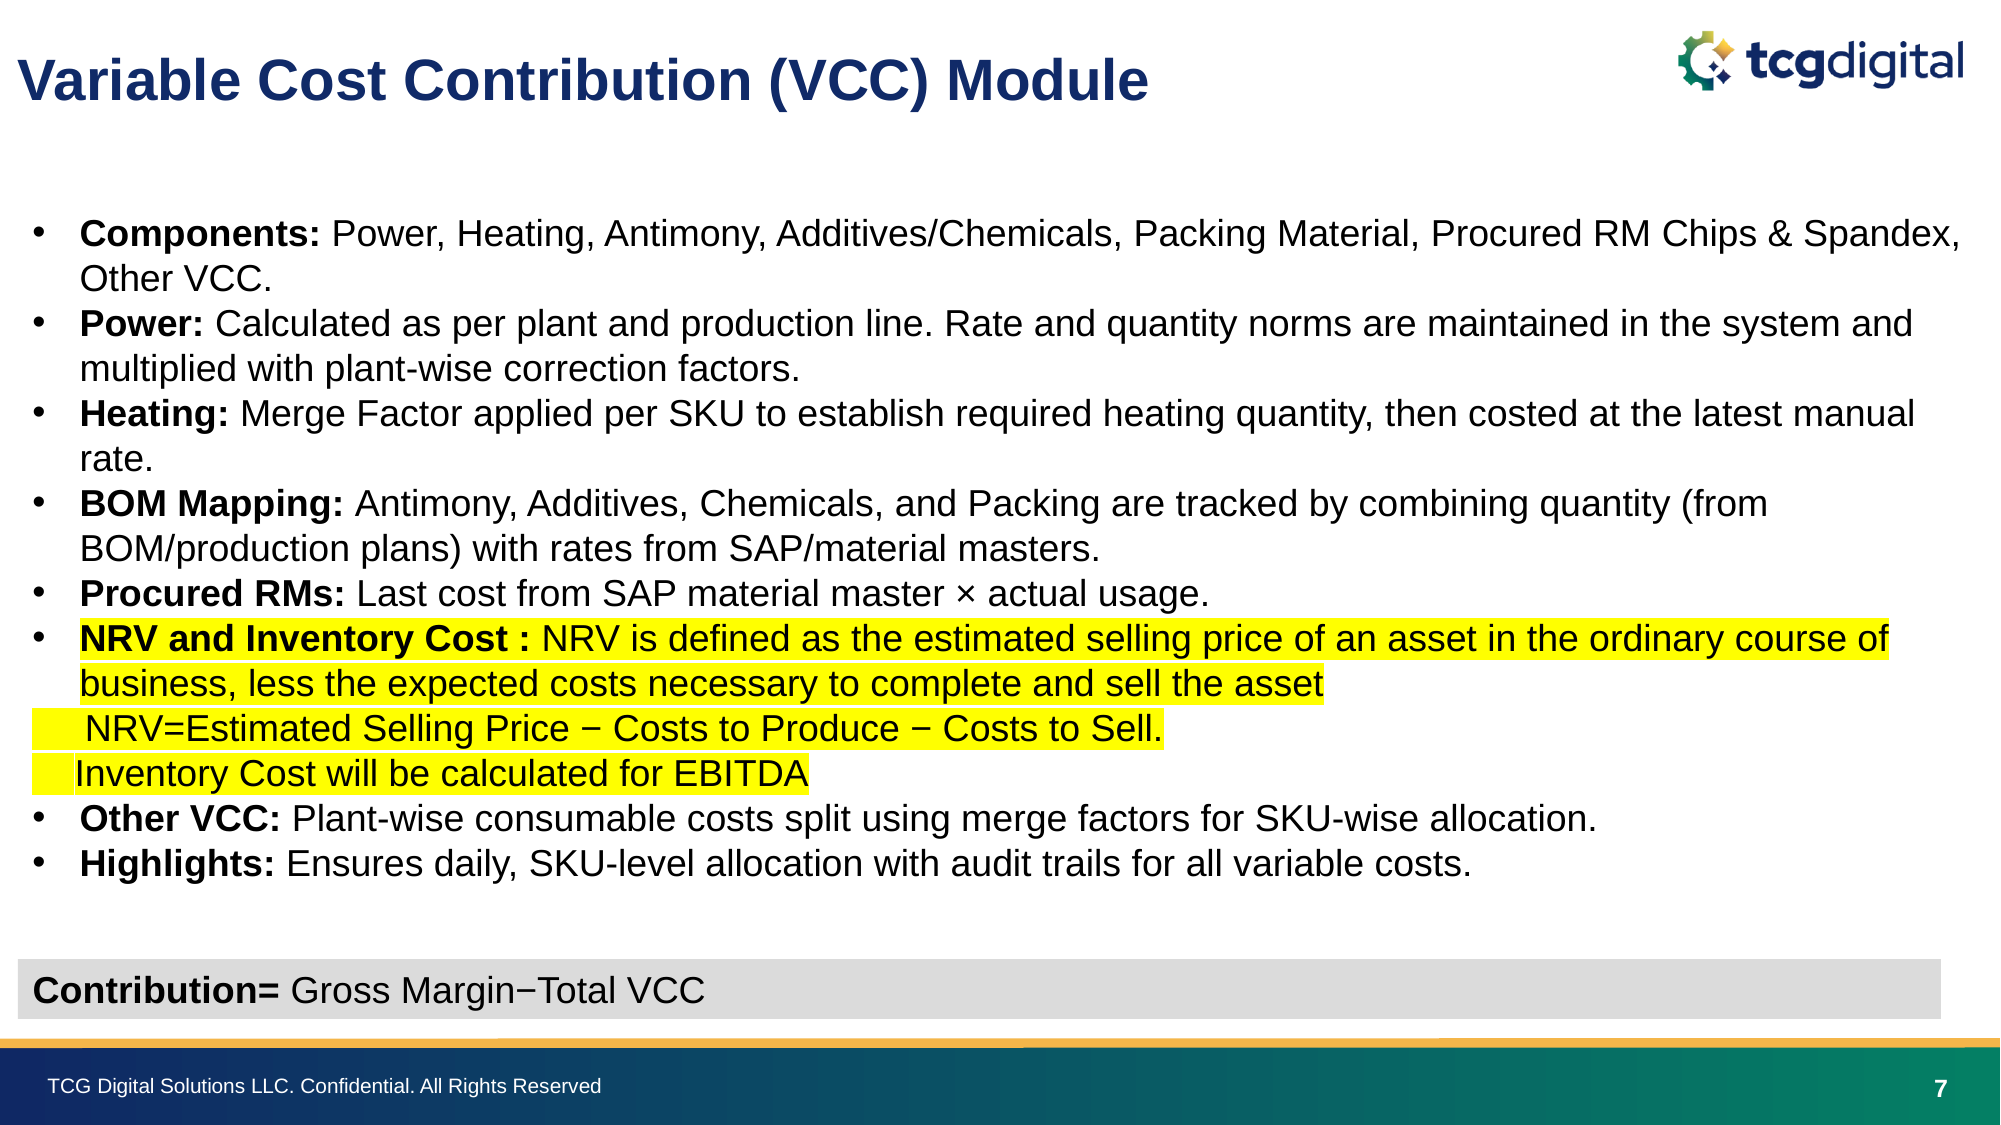

Variable Cost Contribution (VCC) Module
Components: Power, Heating, Antimony, Additives/Chemicals, Packing Material, Procured RM Chips & Spandex, Other VCC.
Power: Calculated as per plant and production line. Rate and quantity norms are maintained in the system and multiplied with plant-wise correction factors.
Heating: Merge Factor applied per SKU to establish required heating quantity, then costed at the latest manual rate.
BOM Mapping: Antimony, Additives, Chemicals, and Packing are tracked by combining quantity (from BOM/production plans) with rates from SAP/material masters.
Procured RMs: Last cost from SAP material master × actual usage.
NRV and Inventory Cost : NRV is defined as the estimated selling price of an asset in the ordinary course of business, less the expected costs necessary to complete and sell the asset
     NRV=Estimated Selling Price − Costs to Produce − Costs to Sell.
    Inventory Cost will be calculated for EBITDA
Other VCC: Plant-wise consumable costs split using merge factors for SKU-wise allocation.
Highlights: Ensures daily, SKU-level allocation with audit trails for all variable costs.

Contribution= Gross Margin−Total VCC